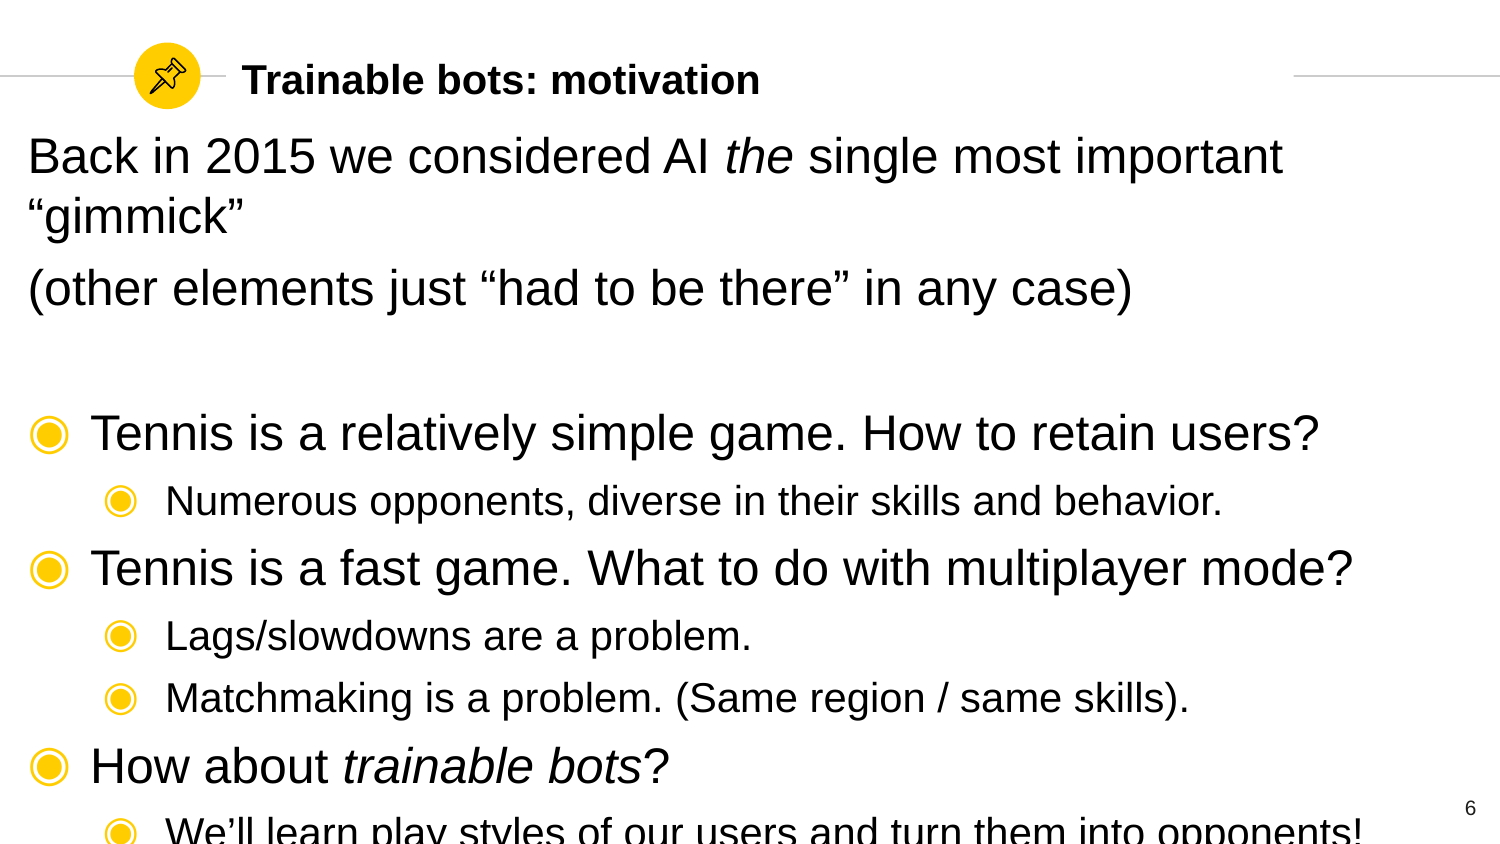

# Trainable bots: motivation

Back in 2015 we considered AI the single most important “gimmick”
(other elements just “had to be there” in any case)

Tennis is a relatively simple game. How to retain users?
Numerous opponents, diverse in their skills and behavior.
Tennis is a fast game. What to do with multiplayer mode?
Lags/slowdowns are a problem.
Matchmaking is a problem. (Same region / same skills).
How about trainable bots?
We’ll learn play styles of our users and turn them into opponents!
6